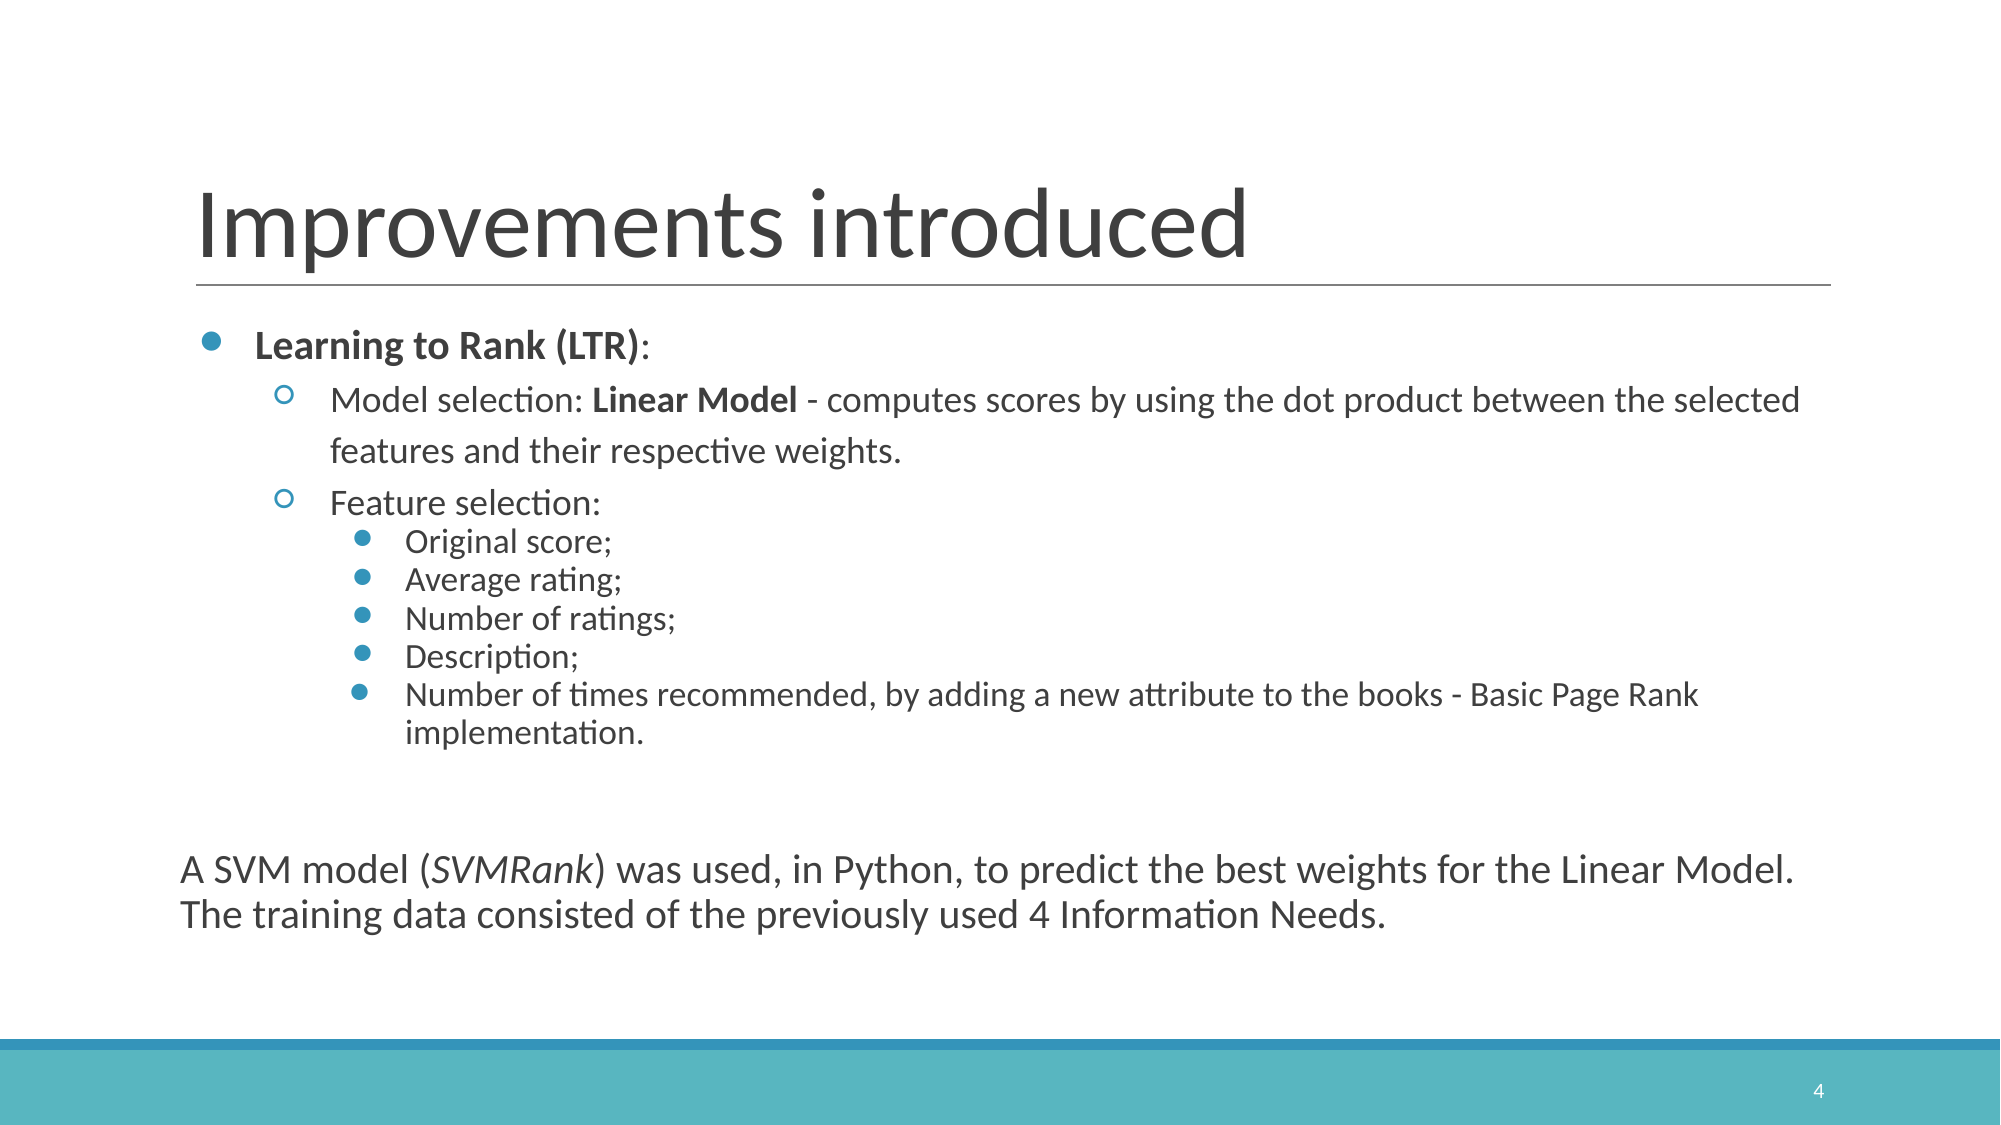

# Improvements introduced
Learning to Rank (LTR):
Model selection: Linear Model - computes scores by using the dot product between the selected features and their respective weights.
Feature selection:
Original score;
Average rating;
Number of ratings;
Description;
Number of times recommended, by adding a new attribute to the books - Basic Page Rank implementation.

A SVM model (SVMRank) was used, in Python, to predict the best weights for the Linear Model. The training data consisted of the previously used 4 Information Needs.
4